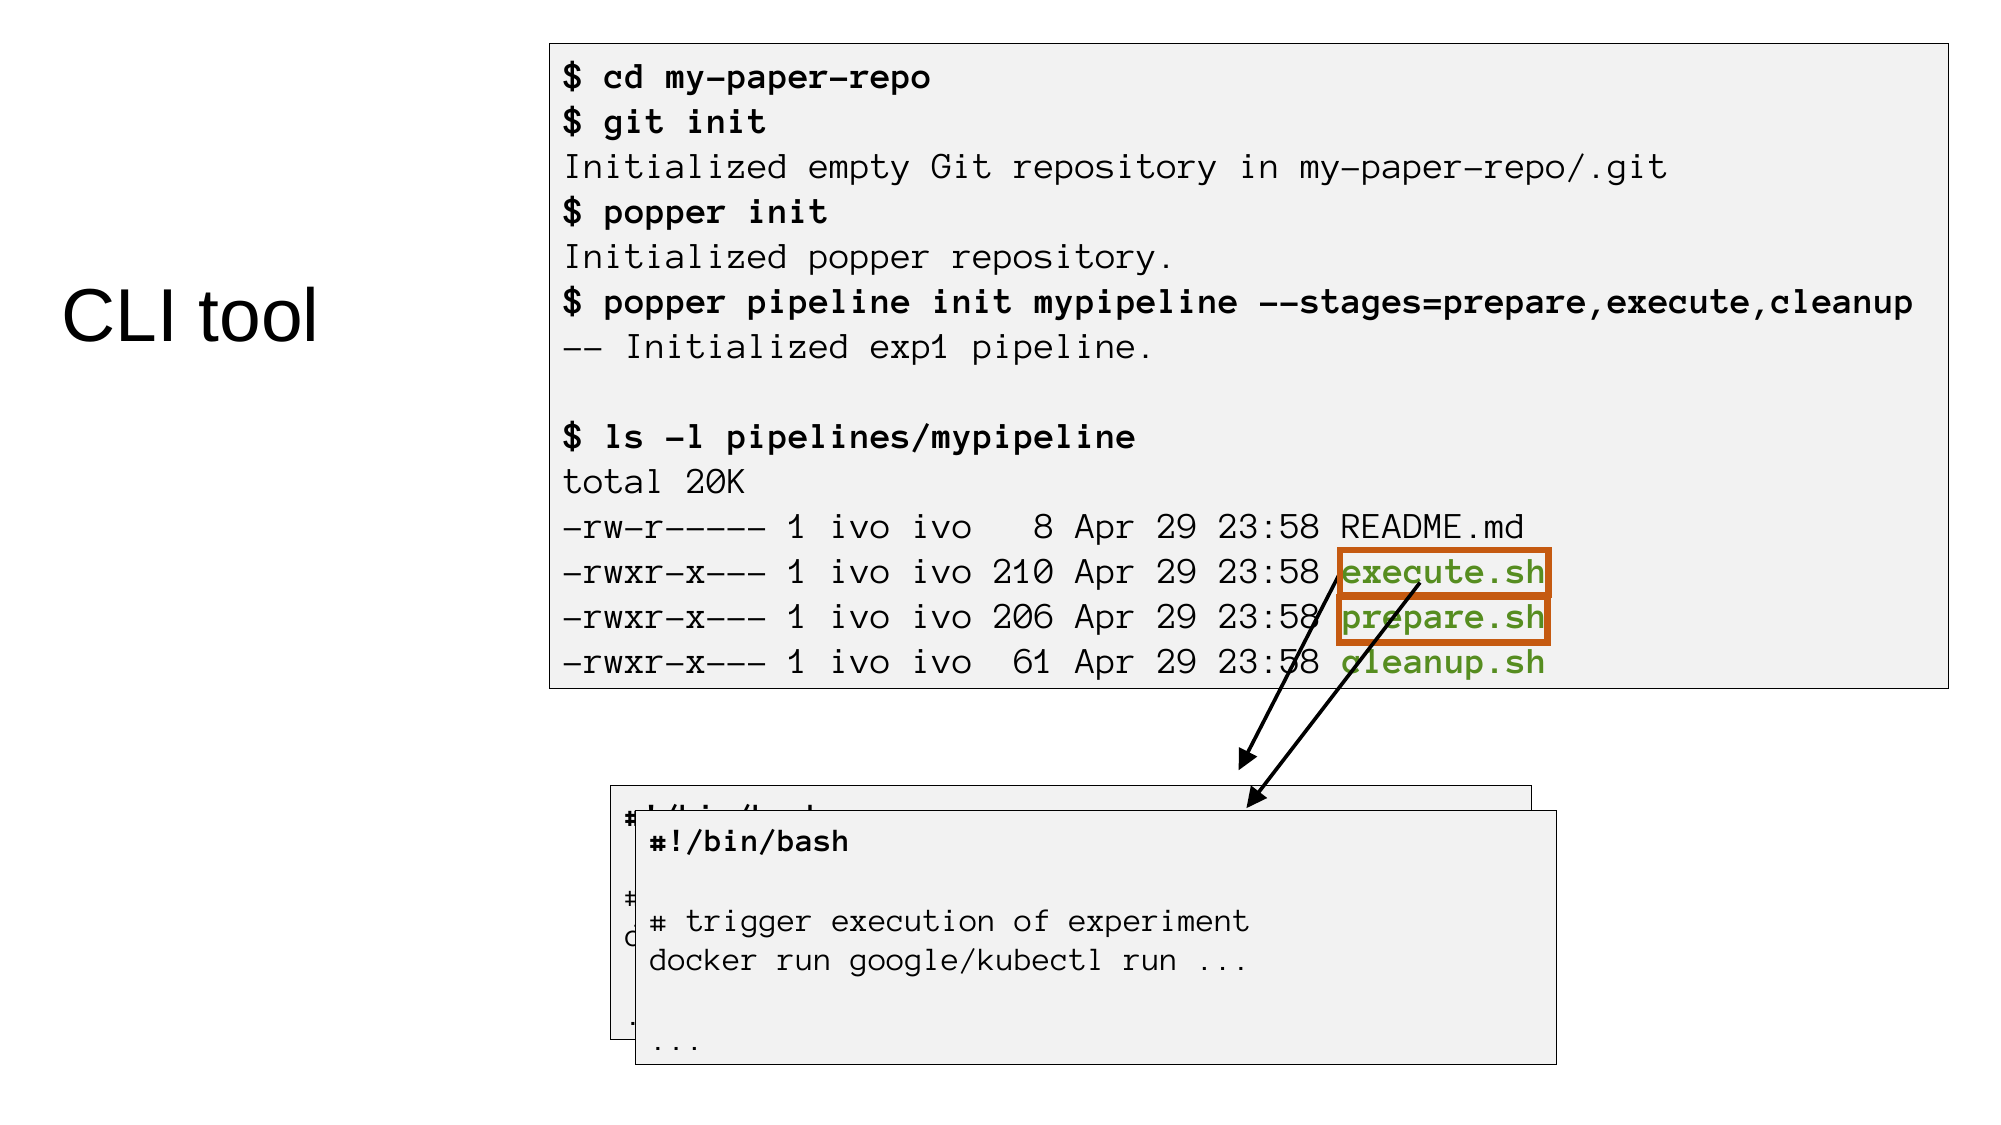

$ cd my-paper-repo
$ git init
Initialized empty Git repository in my-paper-repo/.git
$ popper init
Initialized popper repository.
$ popper pipeline init mypipeline --stages=prepare,execute,cleanup
-- Initialized exp1 pipeline.

$ ls -l pipelines/mypipeline
total 20K
-rw-r----- 1 ivo ivo   8 Apr 29 23:58 README.md
-rwxr-x--- 1 ivo ivo 210 Apr 29 23:58 execute.sh
-rwxr-x--- 1 ivo ivo 206 Apr 29 23:58 prepare.sh
-rwxr-x--- 1 ivo ivo  61 Apr 29 23:58 cleanup.sh
CLI tool

#!/bin/bash

# request remote resources
docker run google/cloud-sdk gcloud init

...
#!/bin/bash

# trigger execution of experiment
docker run google/kubectl run ...

...